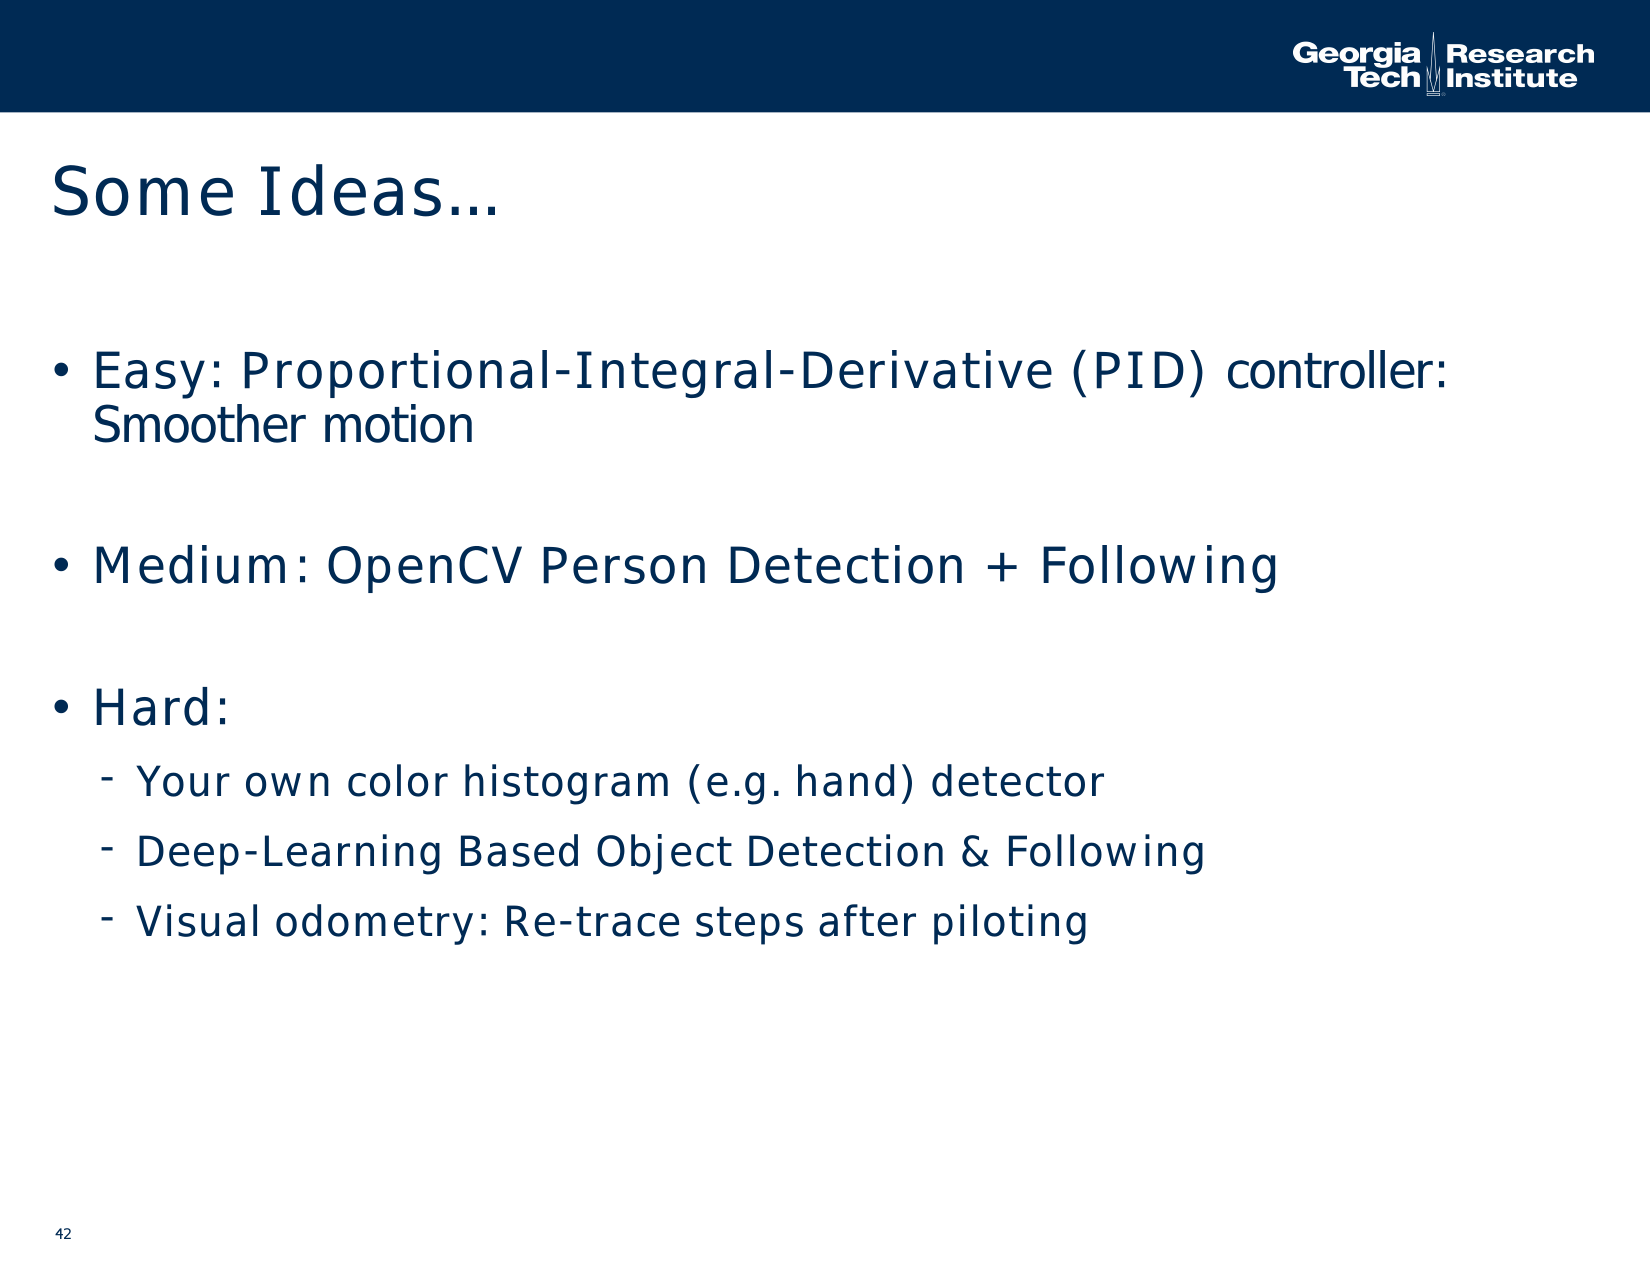

# Some Ideas…
Easy: Proportional-Integral-Derivative (PID) controller: Smoother motion
Medium: OpenCV Person Detection + Following
Hard:
Your own color histogram (e.g. hand) detector
Deep-Learning Based Object Detection & Following
Visual odometry: Re-trace steps after piloting